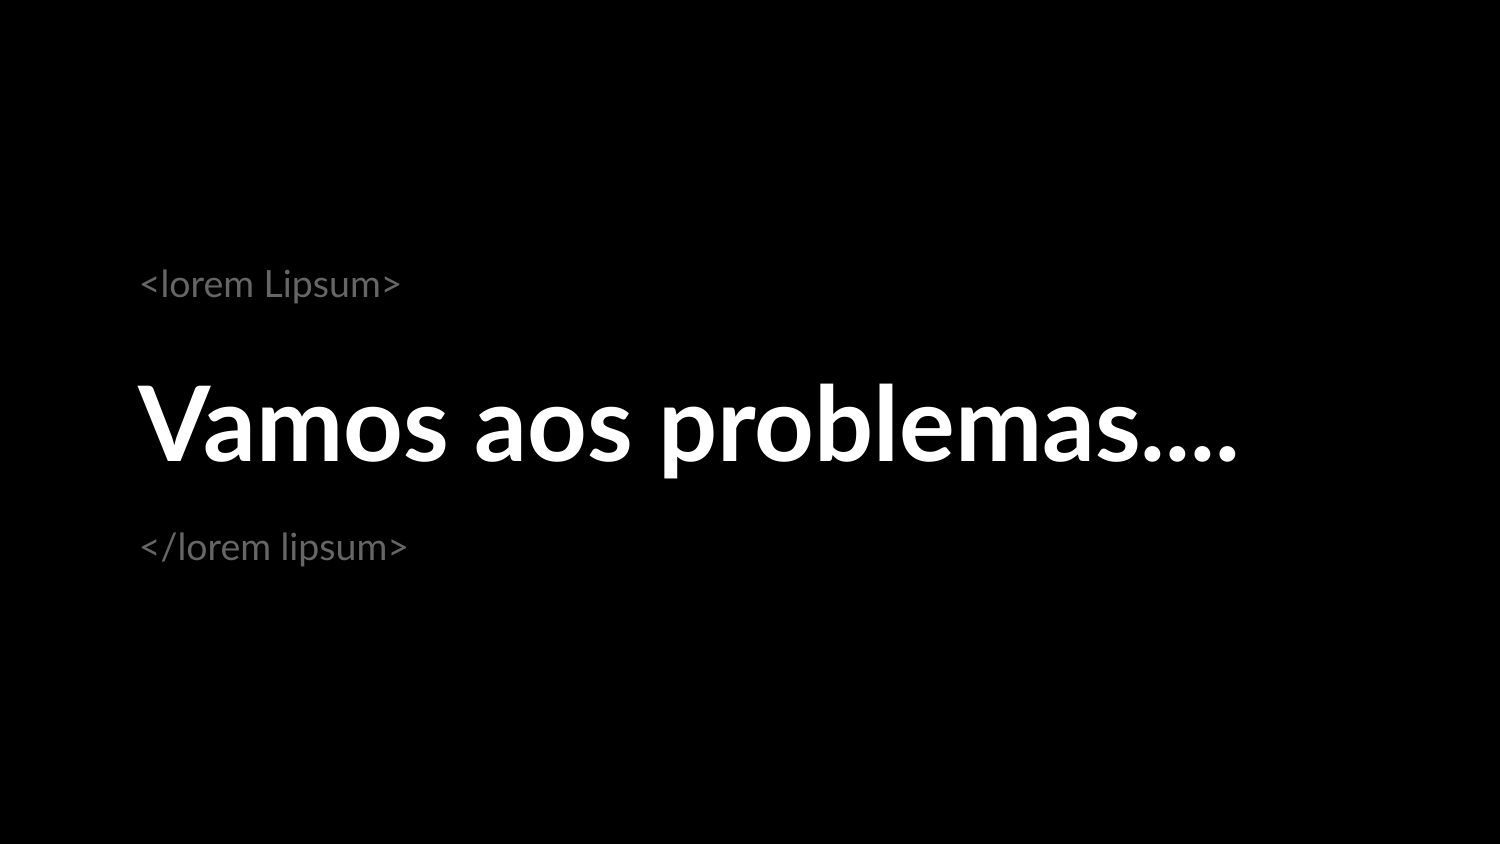

<lorem Lipsum>
Vamos aos problemas....
</lorem lipsum>